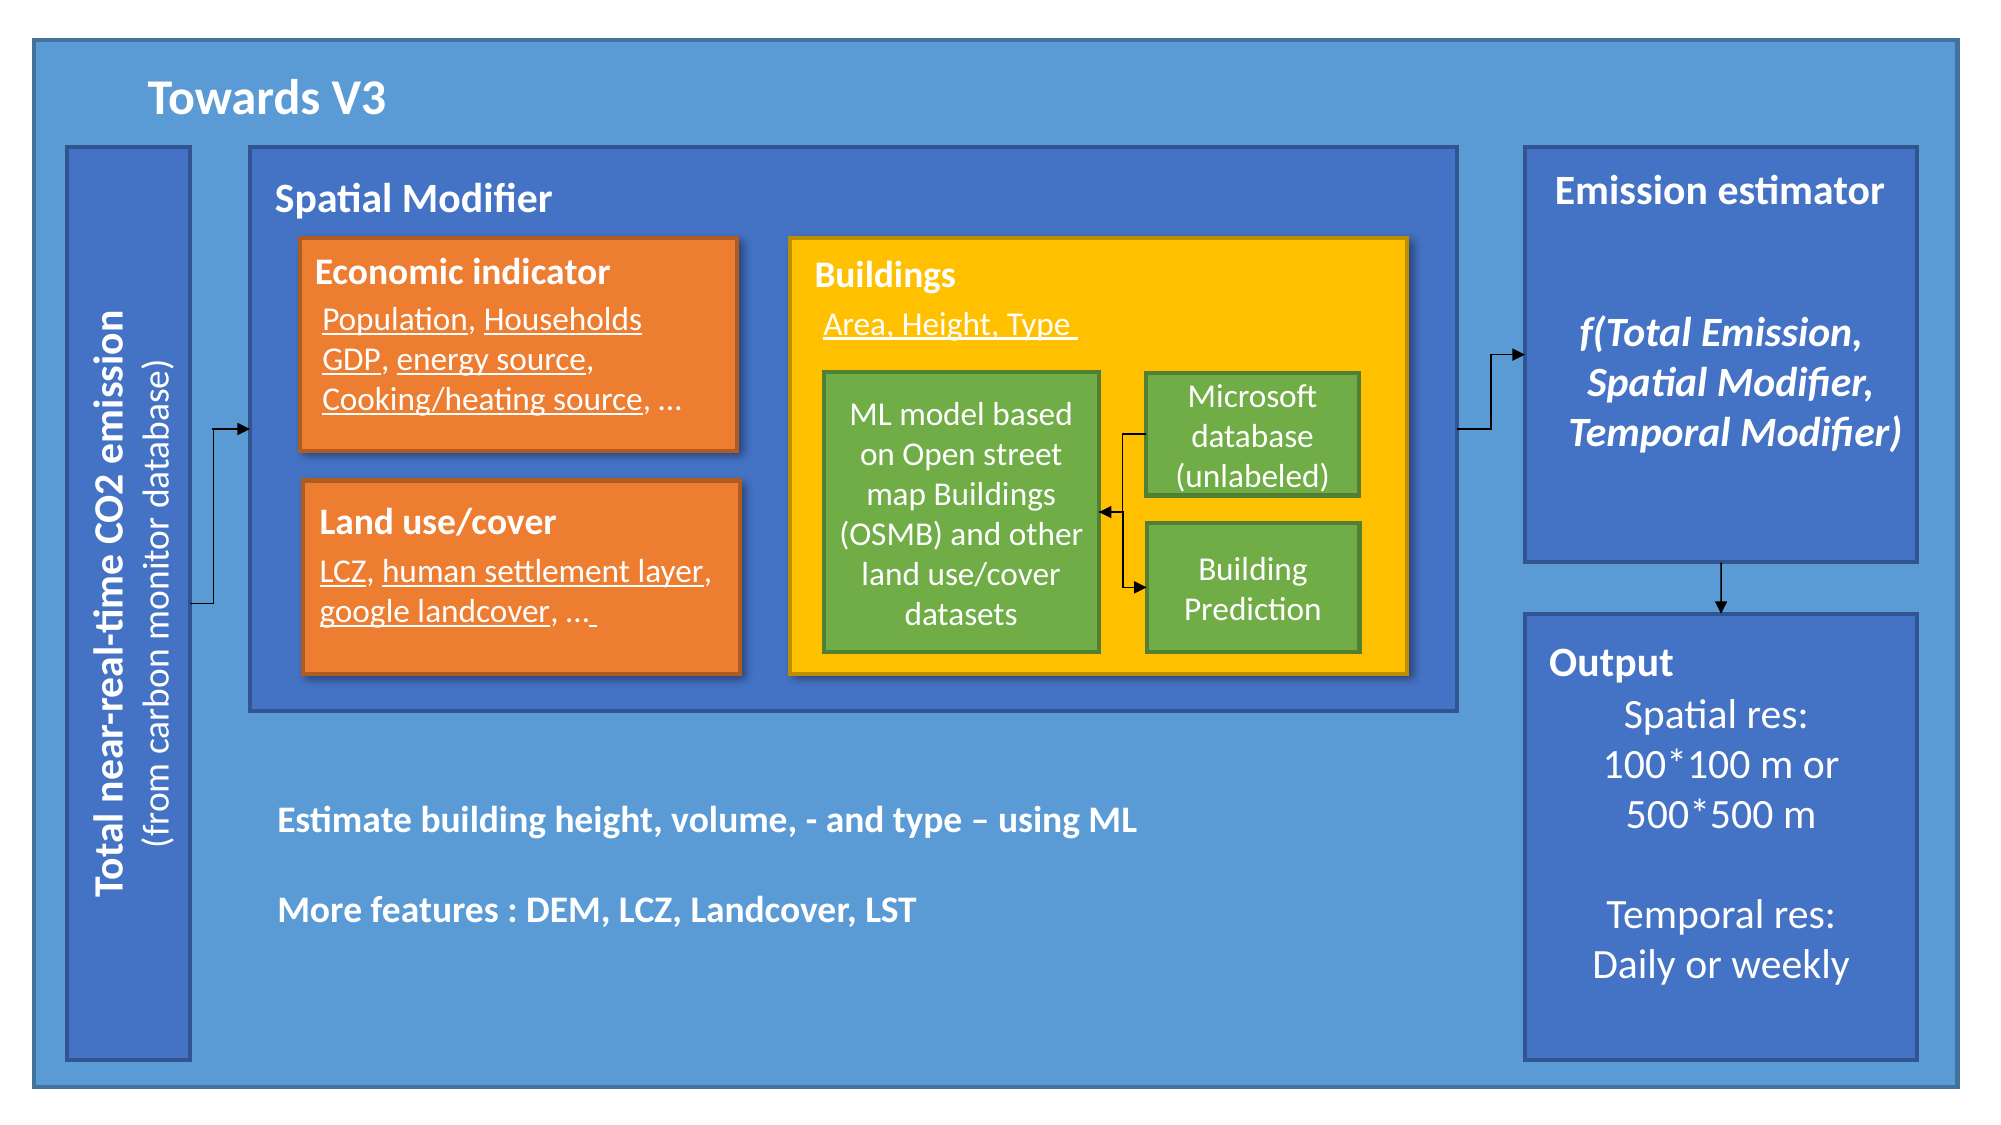

Towards V3

 f(Total Emission,
   Spatial Modifier,
   Temporal Modifier)
Emission estimator
Spatial Modifier

Economic indicator
Buildings
Population, Households
GDP, energy source,
Cooking/heating source, …
Area, Height, Type

ML model based on Open street map Buildings (OSMB) and other land use/cover datasets
Microsoft database (unlabeled)

Land use/cover

Building Prediction
Total near-real-time CO2 emission
 (from carbon monitor database)
LCZ, human settlement layer, google landcover, …

Spatial res:
100*100 m or 500*500 m

Temporal res:
Daily or weekly
Output
Estimate building height, volume, - and type – using ML

More features : DEM, LCZ, Landcover, LST